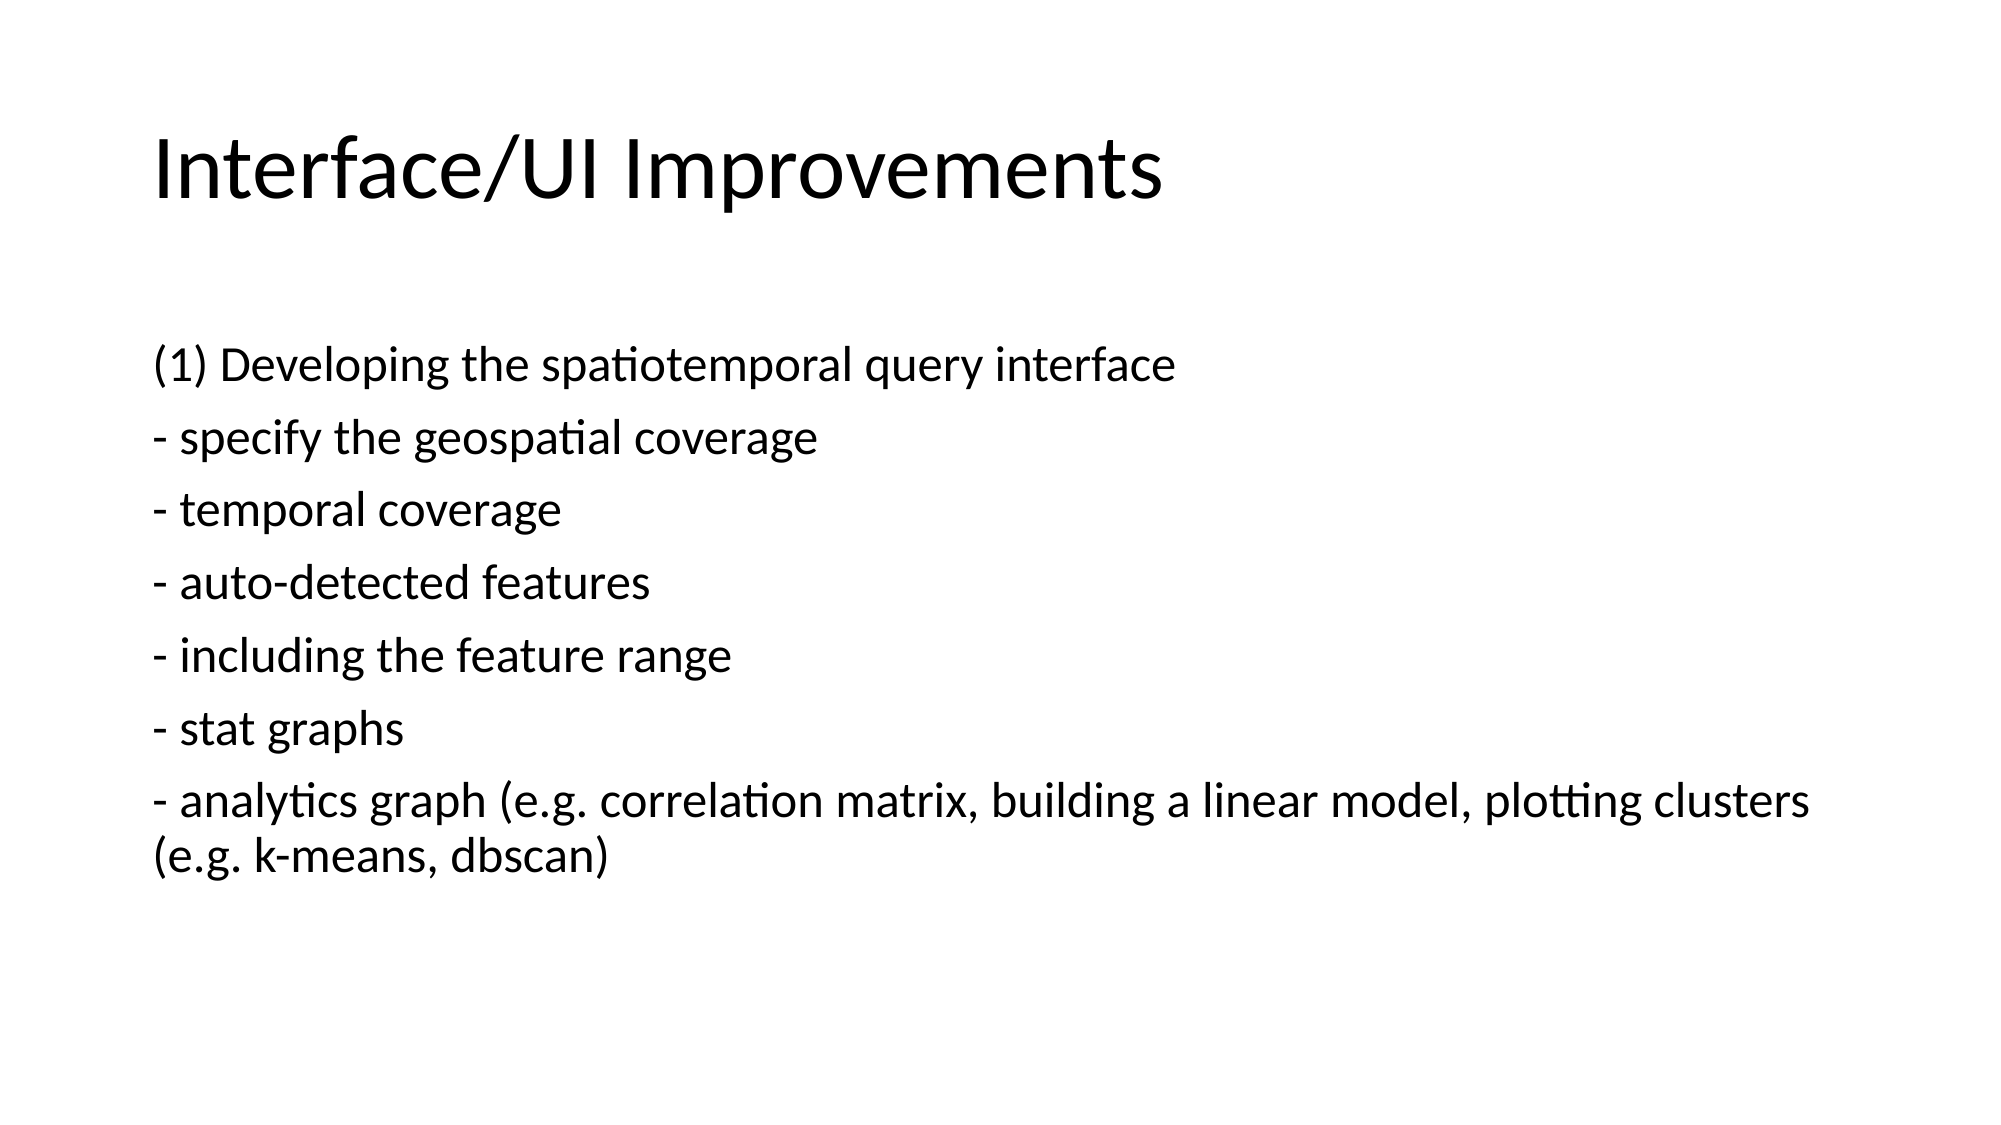

# Interface/UI Improvements

(1) Developing the spatiotemporal query interface
- specify the geospatial coverage
- temporal coverage
- auto-detected features
- including the feature range
- stat graphs
- analytics graph (e.g. correlation matrix, building a linear model, plotting clusters (e.g. k-means, dbscan)